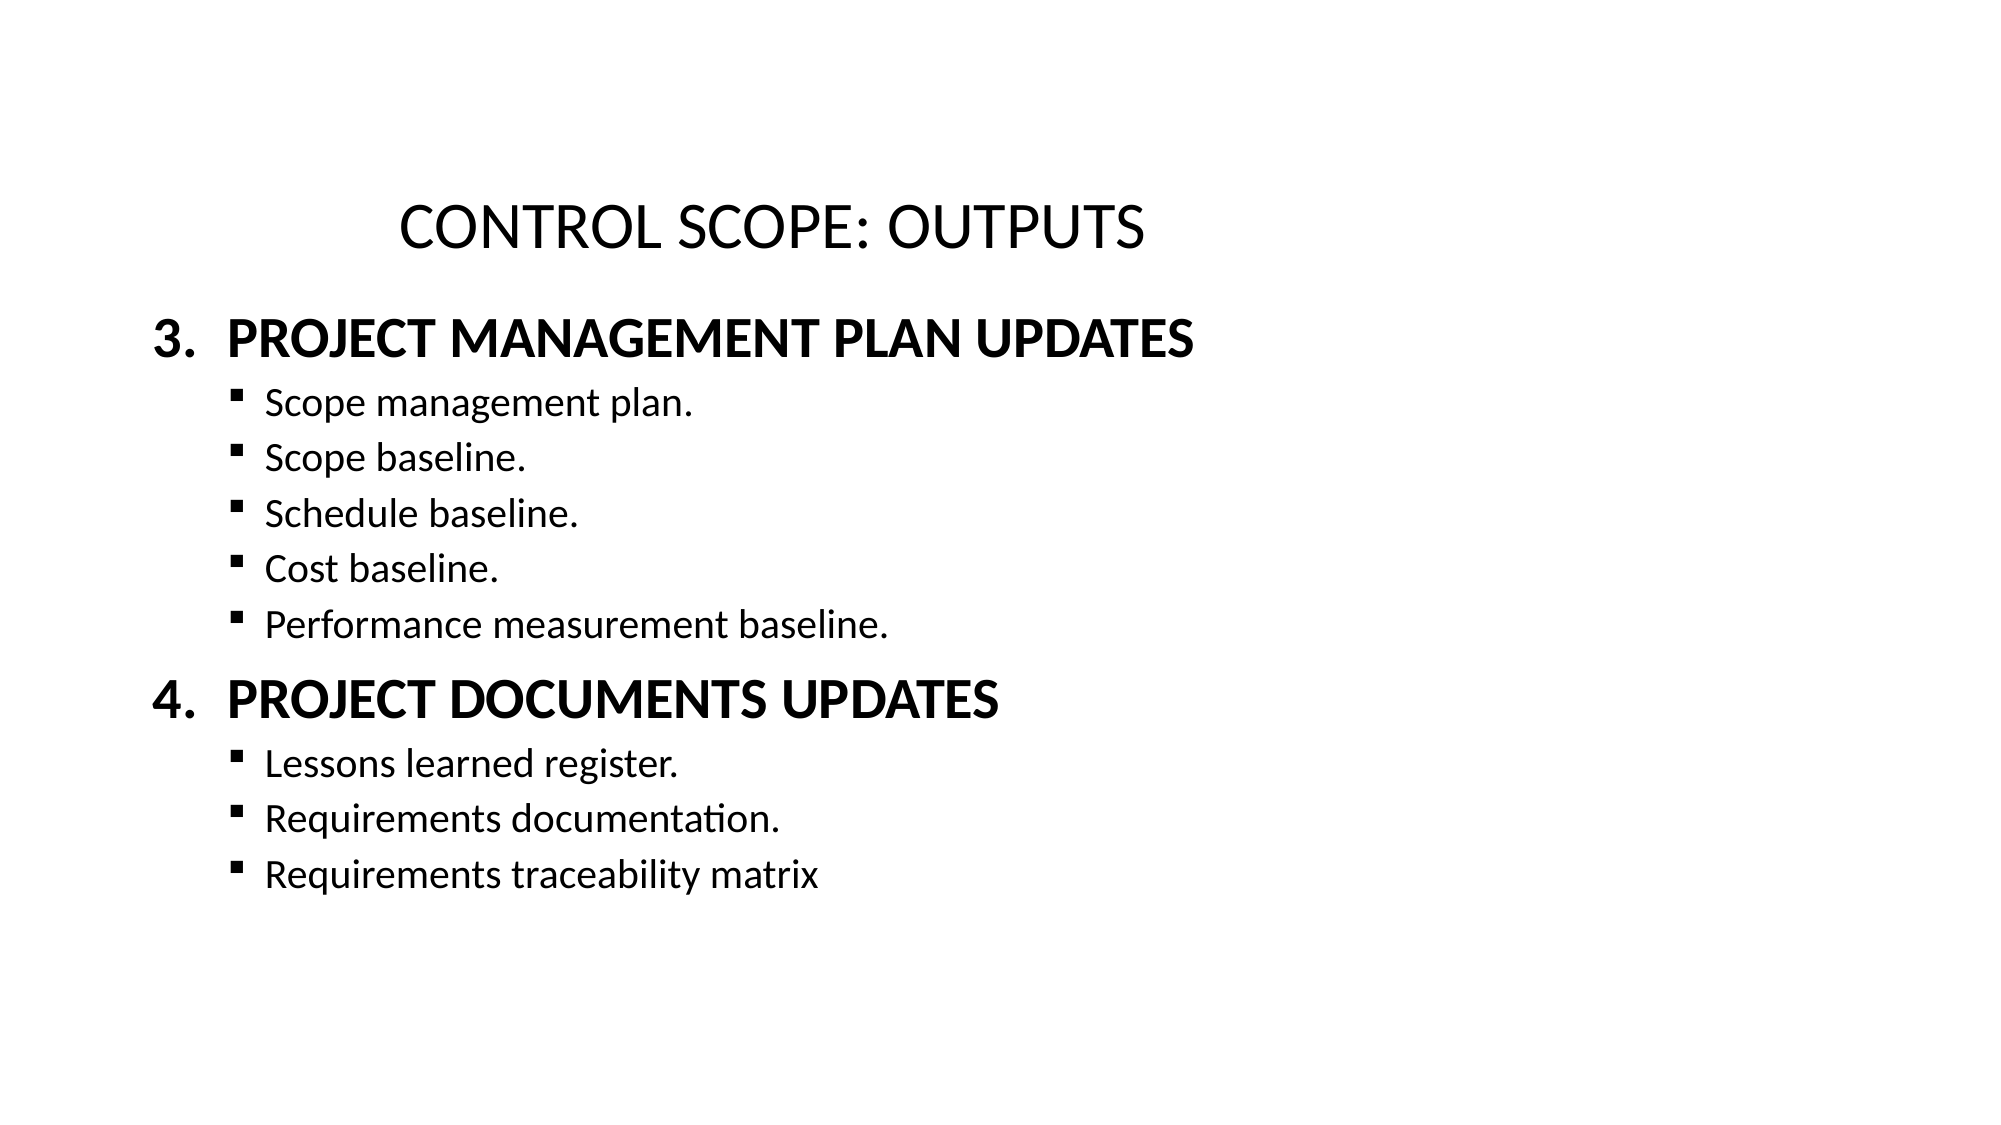

# CONTROL SCOPE: OUTPUTS
PROJECT MANAGEMENT PLAN UPDATES
Scope management plan.
Scope baseline.
Schedule baseline.
Cost baseline.
Performance measurement baseline.
PROJECT DOCUMENTS UPDATES
Lessons learned register.
Requirements documentation.
Requirements traceability matrix
The PMI Registered Education Provider logo is a registered mark of the Project Management Institute, Inc.
This definition is taken from the Glossary of Project Management Institute, A Guide to the Project Management Body of Knowledge, (PMBOK® Guide) – Sixth Edition, Project Management Institute Inc., 2017.